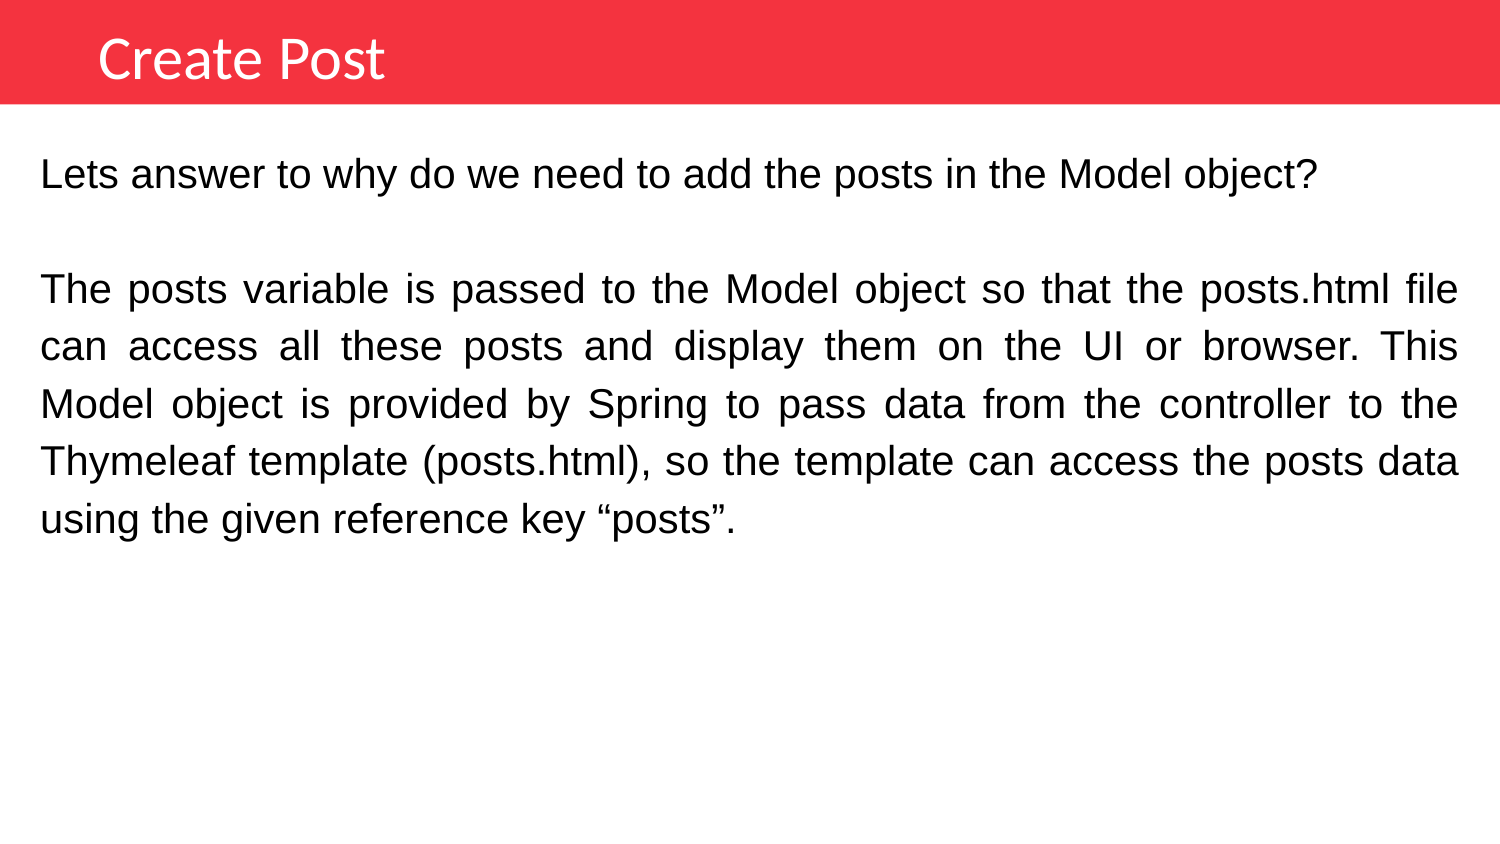

Create Post

Lets answer to why do we need to add the posts in the Model object?

The posts variable is passed to the Model object so that the posts.html file can access all these posts and display them on the UI or browser. This Model object is provided by Spring to pass data from the controller to the Thymeleaf template (posts.html), so the template can access the posts data using the given reference key “posts”.